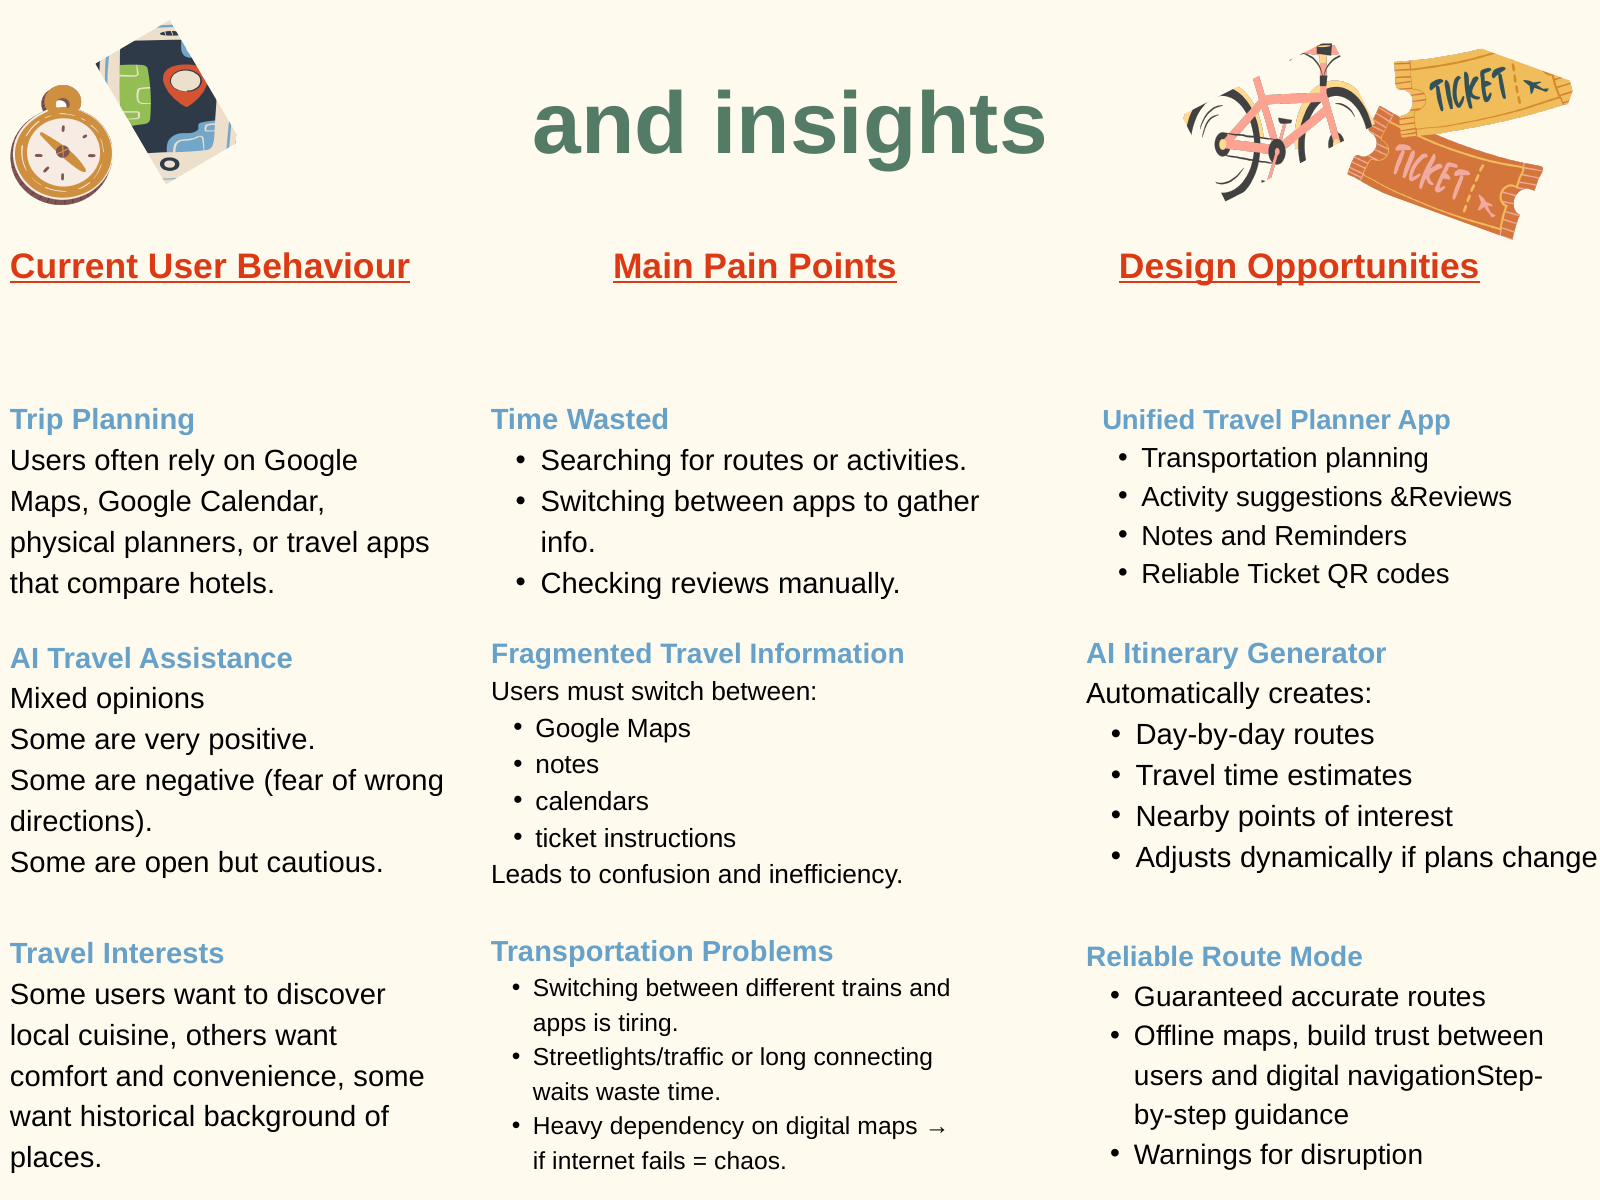

and insights

Current User Behaviour
Main Pain Points
Design Opportunities
Trip Planning
Users often rely on Google Maps, Google Calendar, physical planners, or travel apps that compare hotels.
Time Wasted
Searching for routes or activities.
Switching between apps to gather info.
Checking reviews manually.
 Unified Travel Planner App
Transportation planning
Activity suggestions &Reviews
Notes and Reminders
Reliable Ticket QR codes

AI Travel Assistance
Mixed opinions
Some are very positive.
Some are negative (fear of wrong directions).
Some are open but cautious.
AI Itinerary Generator
Automatically creates:
Day-by-day routes
Travel time estimates
Nearby points of interest
Adjusts dynamically if plans change

Fragmented Travel Information
Users must switch between:
Google Maps
notes
calendars
ticket instructions
Leads to confusion and inefficiency.

Travel Interests
Some users want to discover local cuisine, others want comfort and convenience, some want historical background of places.
Transportation Problems
Switching between different trains and apps is tiring.
Streetlights/traffic or long connecting waits waste time.
Heavy dependency on digital maps → if internet fails = chaos.
Reliable Route Mode
Guaranteed accurate routes
Offline maps, build trust between users and digital navigationStep-by-step guidance
Warnings for disruption